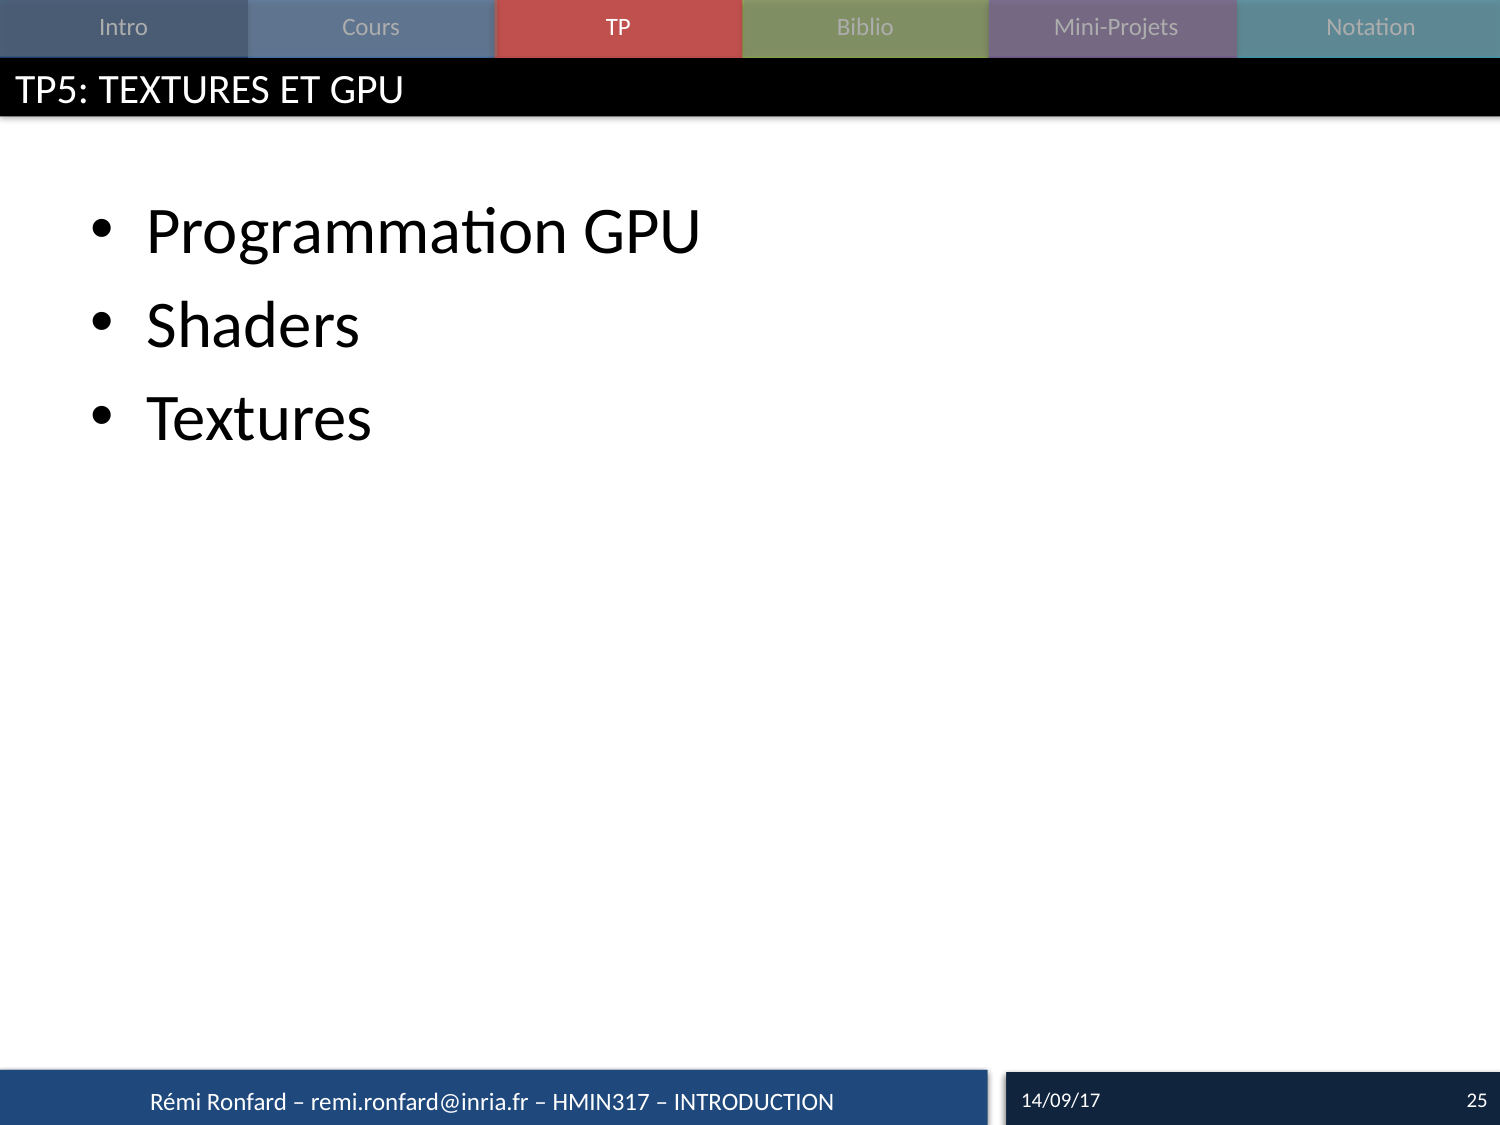

# TP5: TEXTURES ET GPU
Programmation GPU
Shaders
Textures
14/09/17
25
Rémi Ronfard – remi.ronfard@inria.fr – HMIN317 – INTRODUCTION